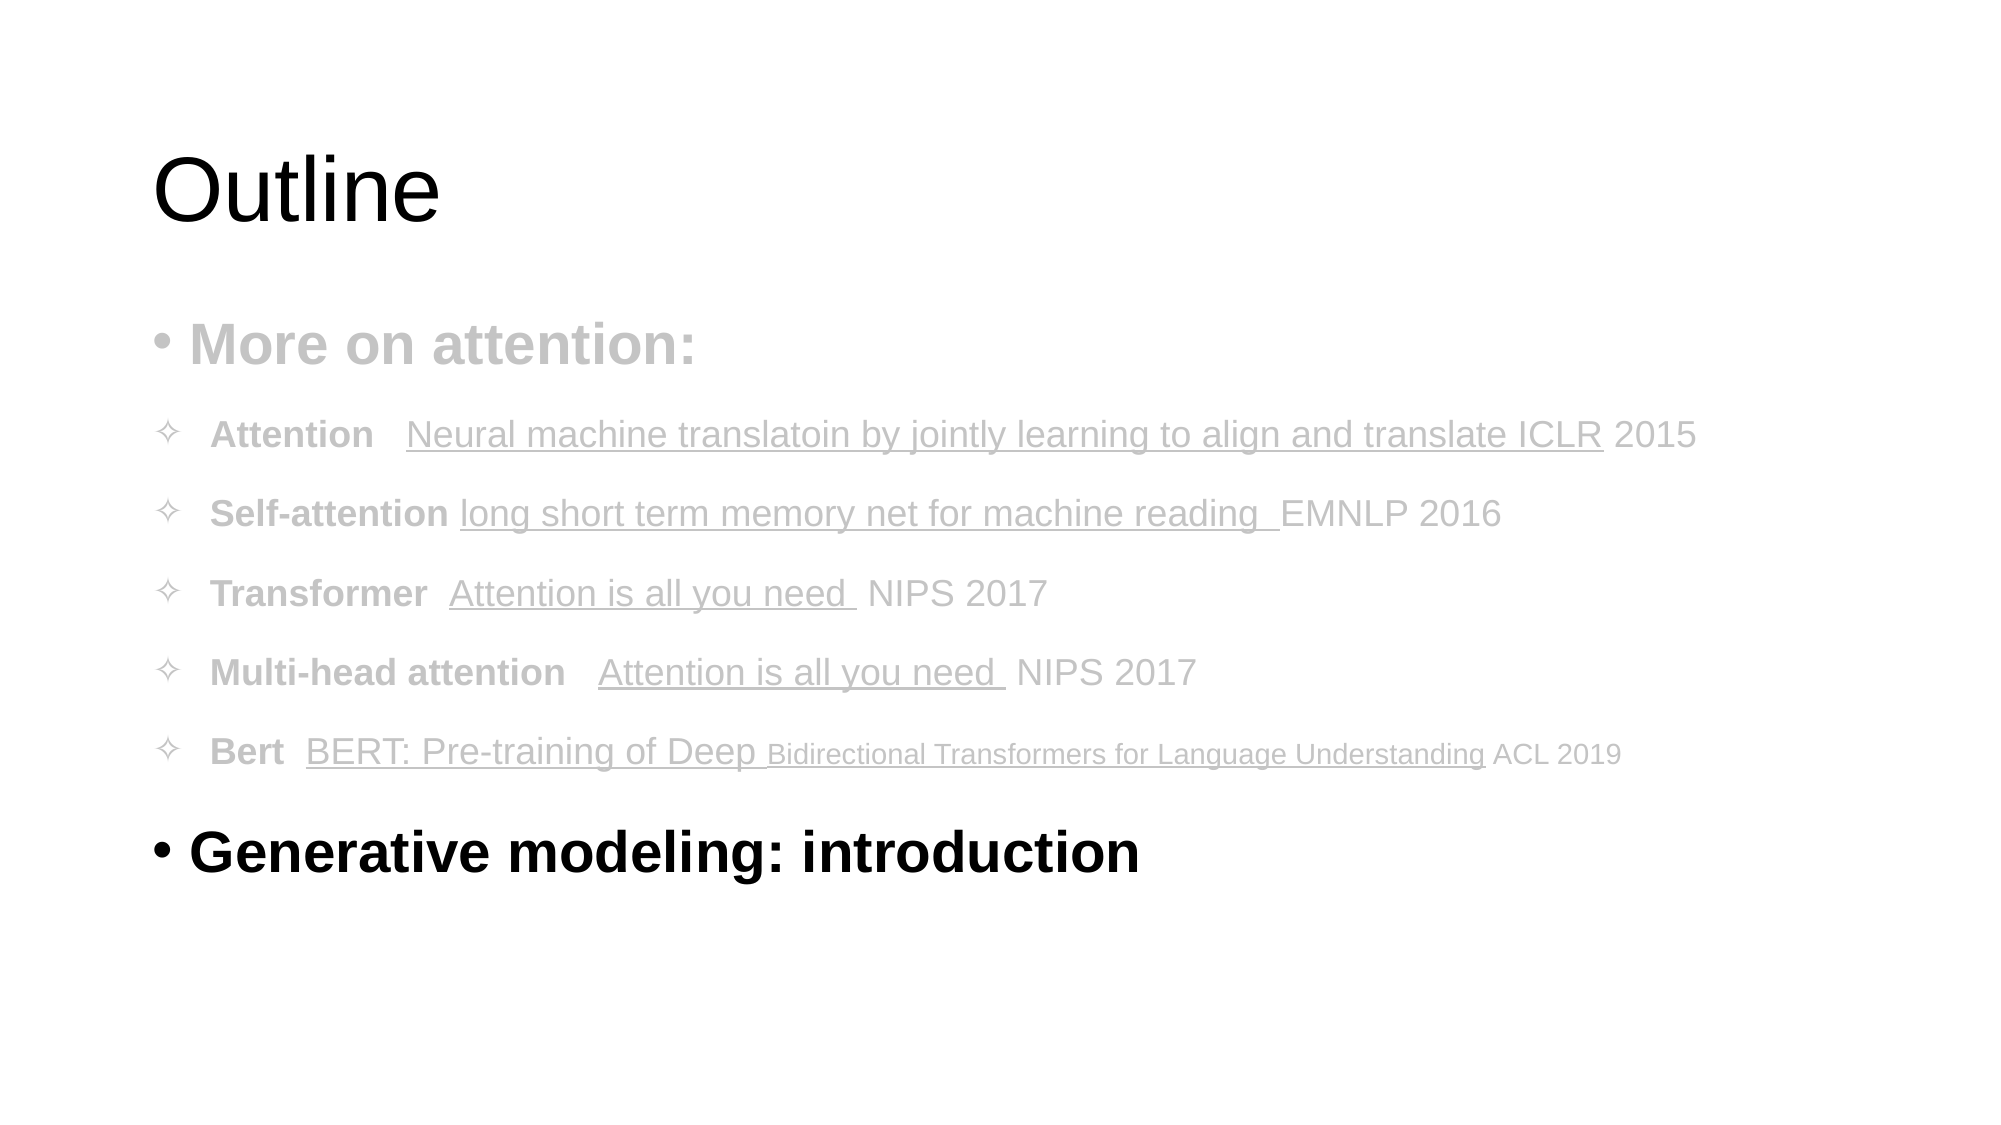

# Outline
More on attention:
Attention   Neural machine translatoin by jointly learning to align and translate ICLR 2015
Self-attention long short term memory net for machine reading  EMNLP 2016
Transformer  Attention is all you need  NIPS 2017
Multi-head attention   Attention is all you need  NIPS 2017
Bert  BERT: Pre-training of Deep Bidirectional Transformers for Language Understanding ACL 2019
Generative modeling: introduction